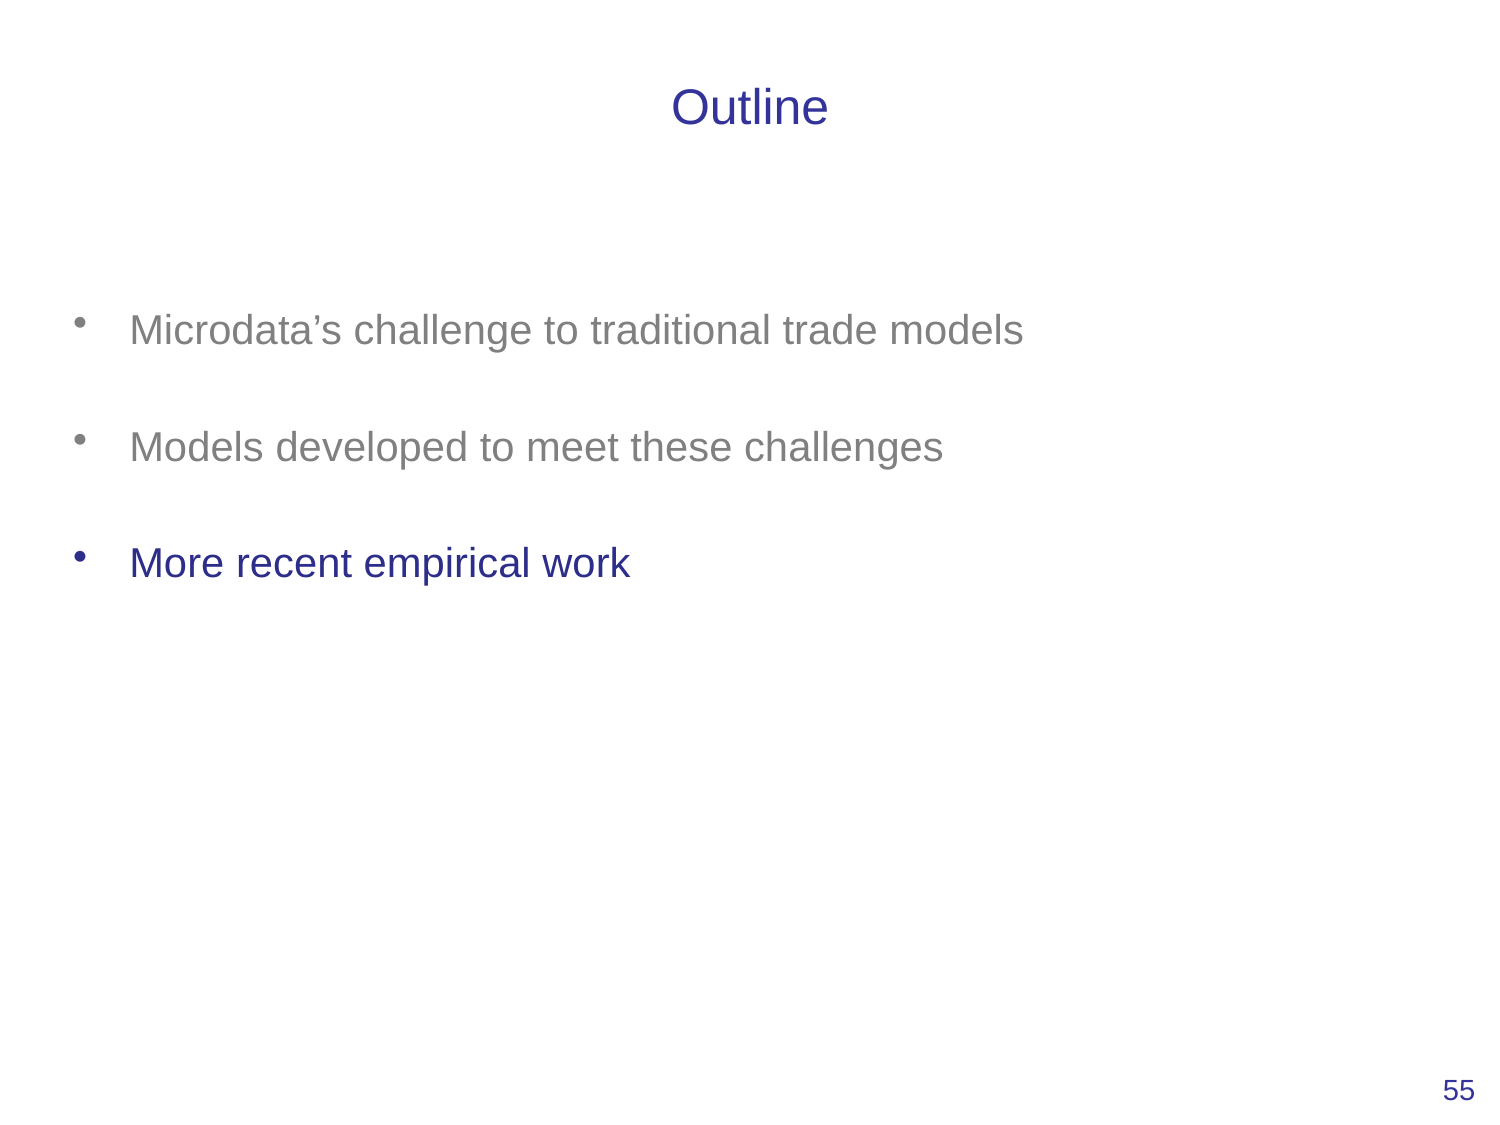

# Outline

Microdata’s challenge to traditional trade models

Models developed to meet these challenges

More recent empirical work

55